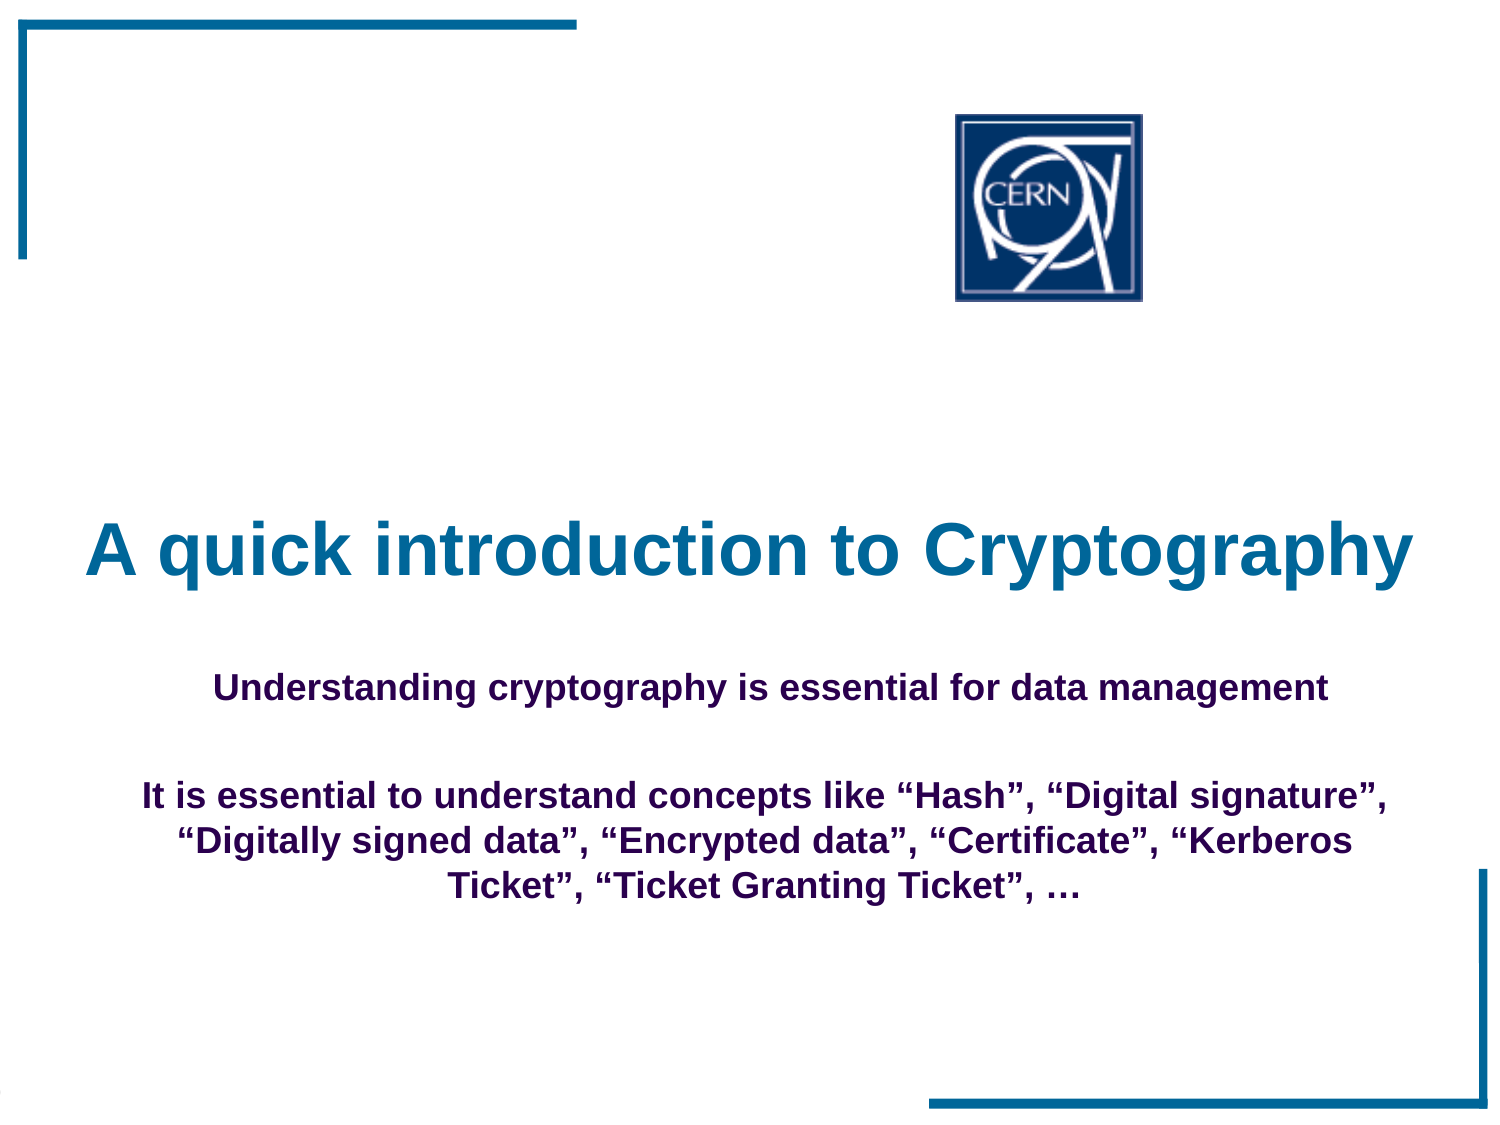

# A quick introduction to Cryptography
Understanding cryptography is essential for data management
It is essential to understand concepts like “Hash”, “Digital signature”, “Digitally signed data”, “Encrypted data”, “Certificate”, “Kerberos Ticket”, “Ticket Granting Ticket”, …